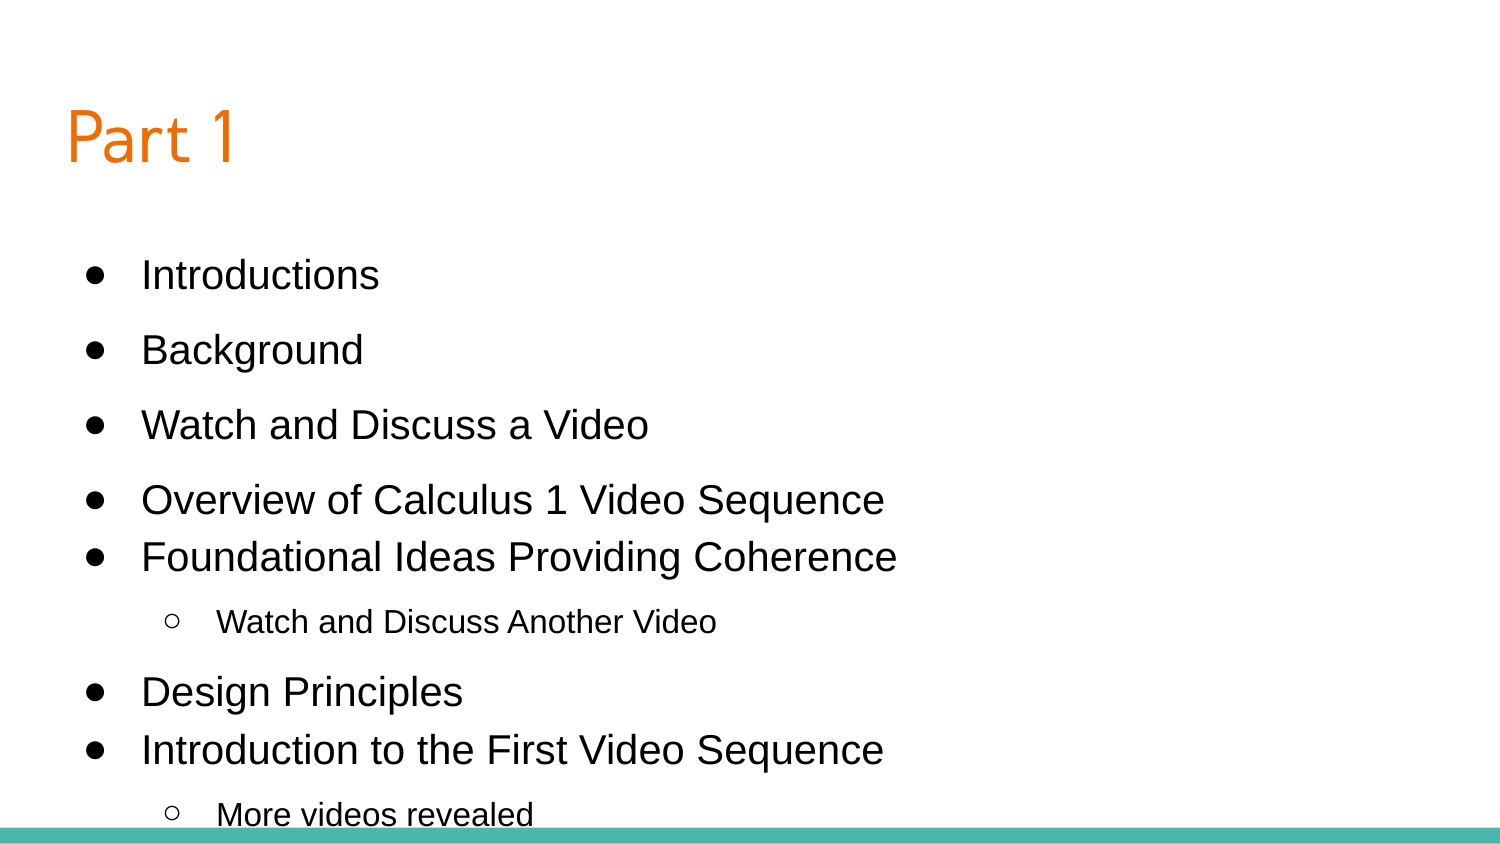

# Part 1
Introductions
Background
Watch and Discuss a Video
Overview of Calculus 1 Video Sequence
Foundational Ideas Providing Coherence
Watch and Discuss Another Video
Design Principles
Introduction to the First Video Sequence
More videos revealed